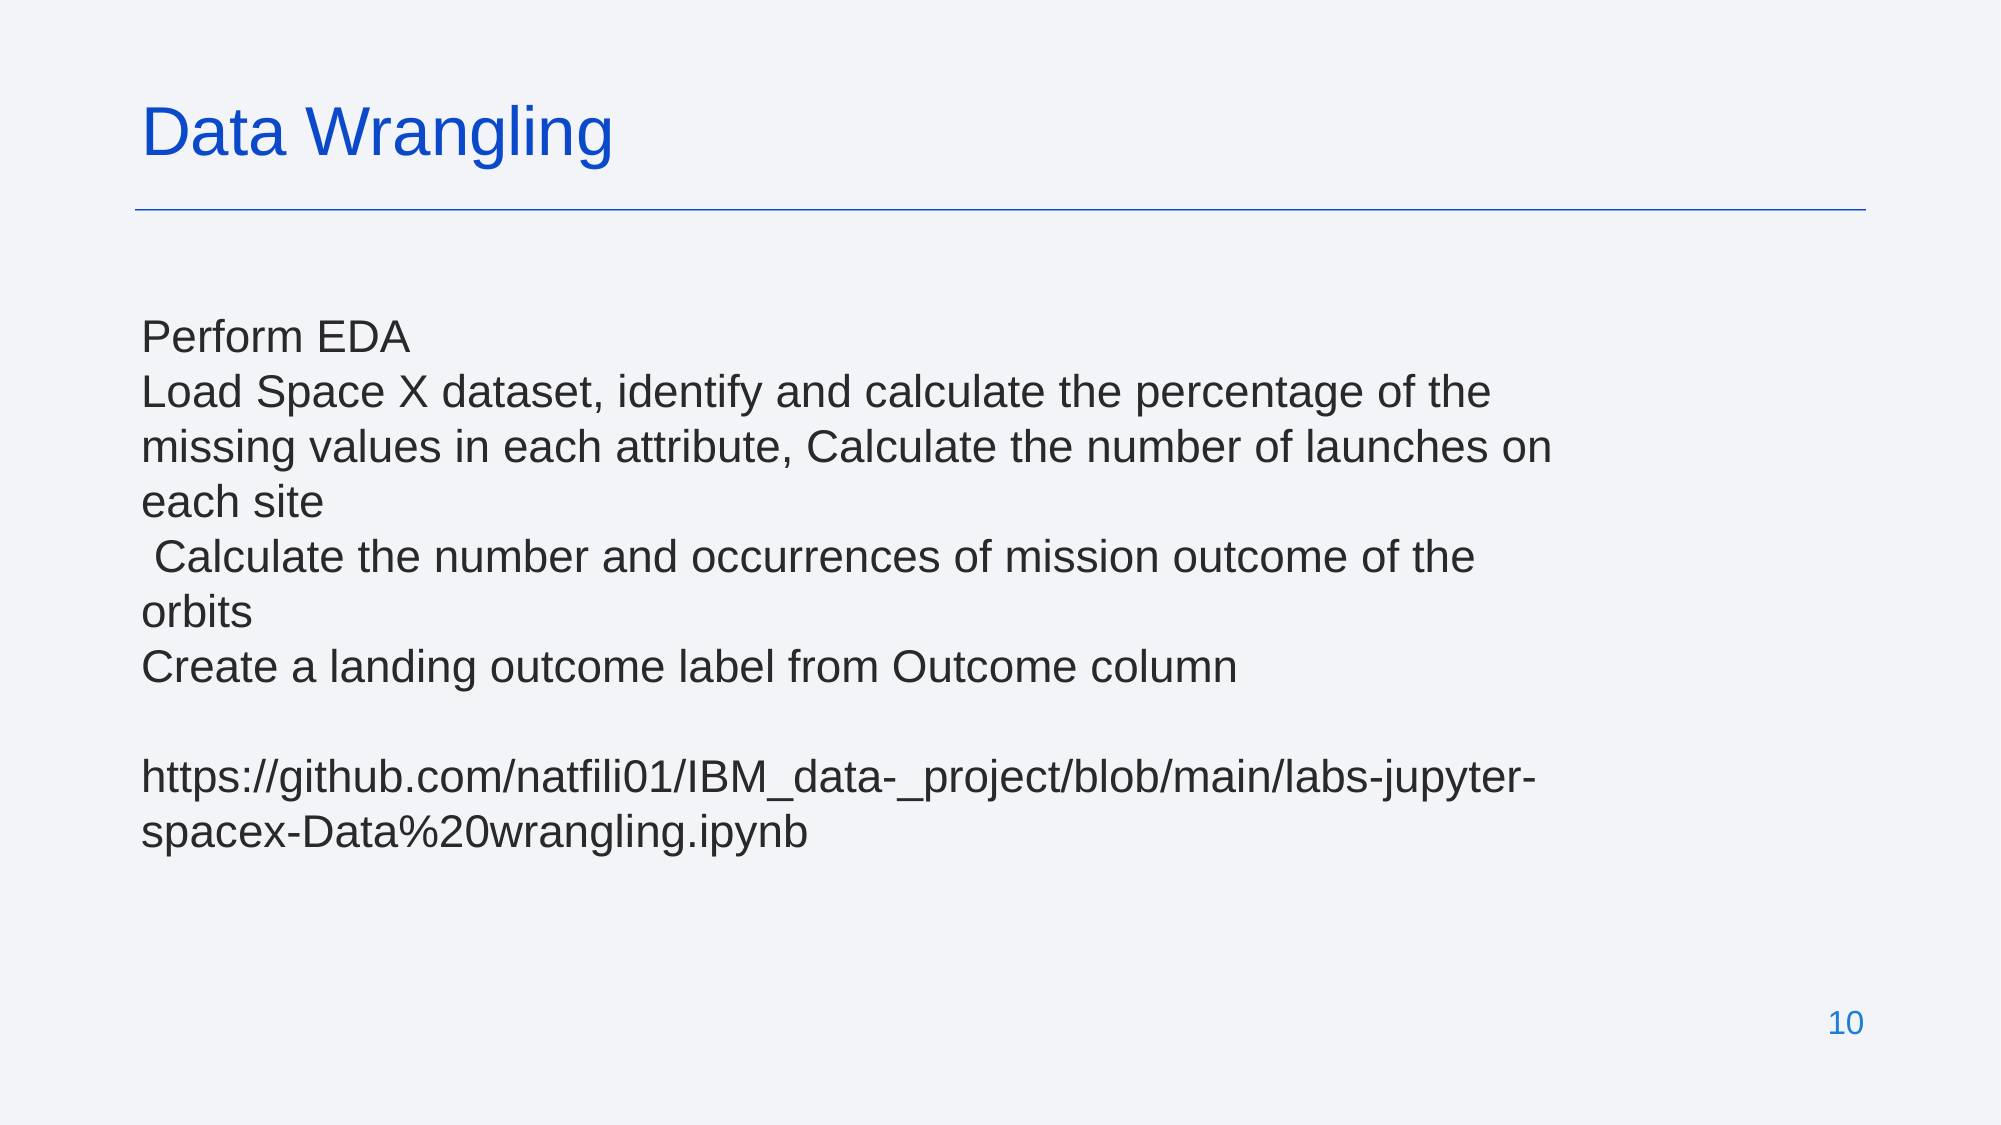

Data Wrangling
Perform EDA
Load Space X dataset, identify and calculate the percentage of the missing values in each attribute, Calculate the number of launches on each site
 Calculate the number and occurrences of mission outcome of the orbits
Create a landing outcome label from Outcome column

https://github.com/natfili01/IBM_data-_project/blob/main/labs-jupyter-spacex-Data%20wrangling.ipynb
10